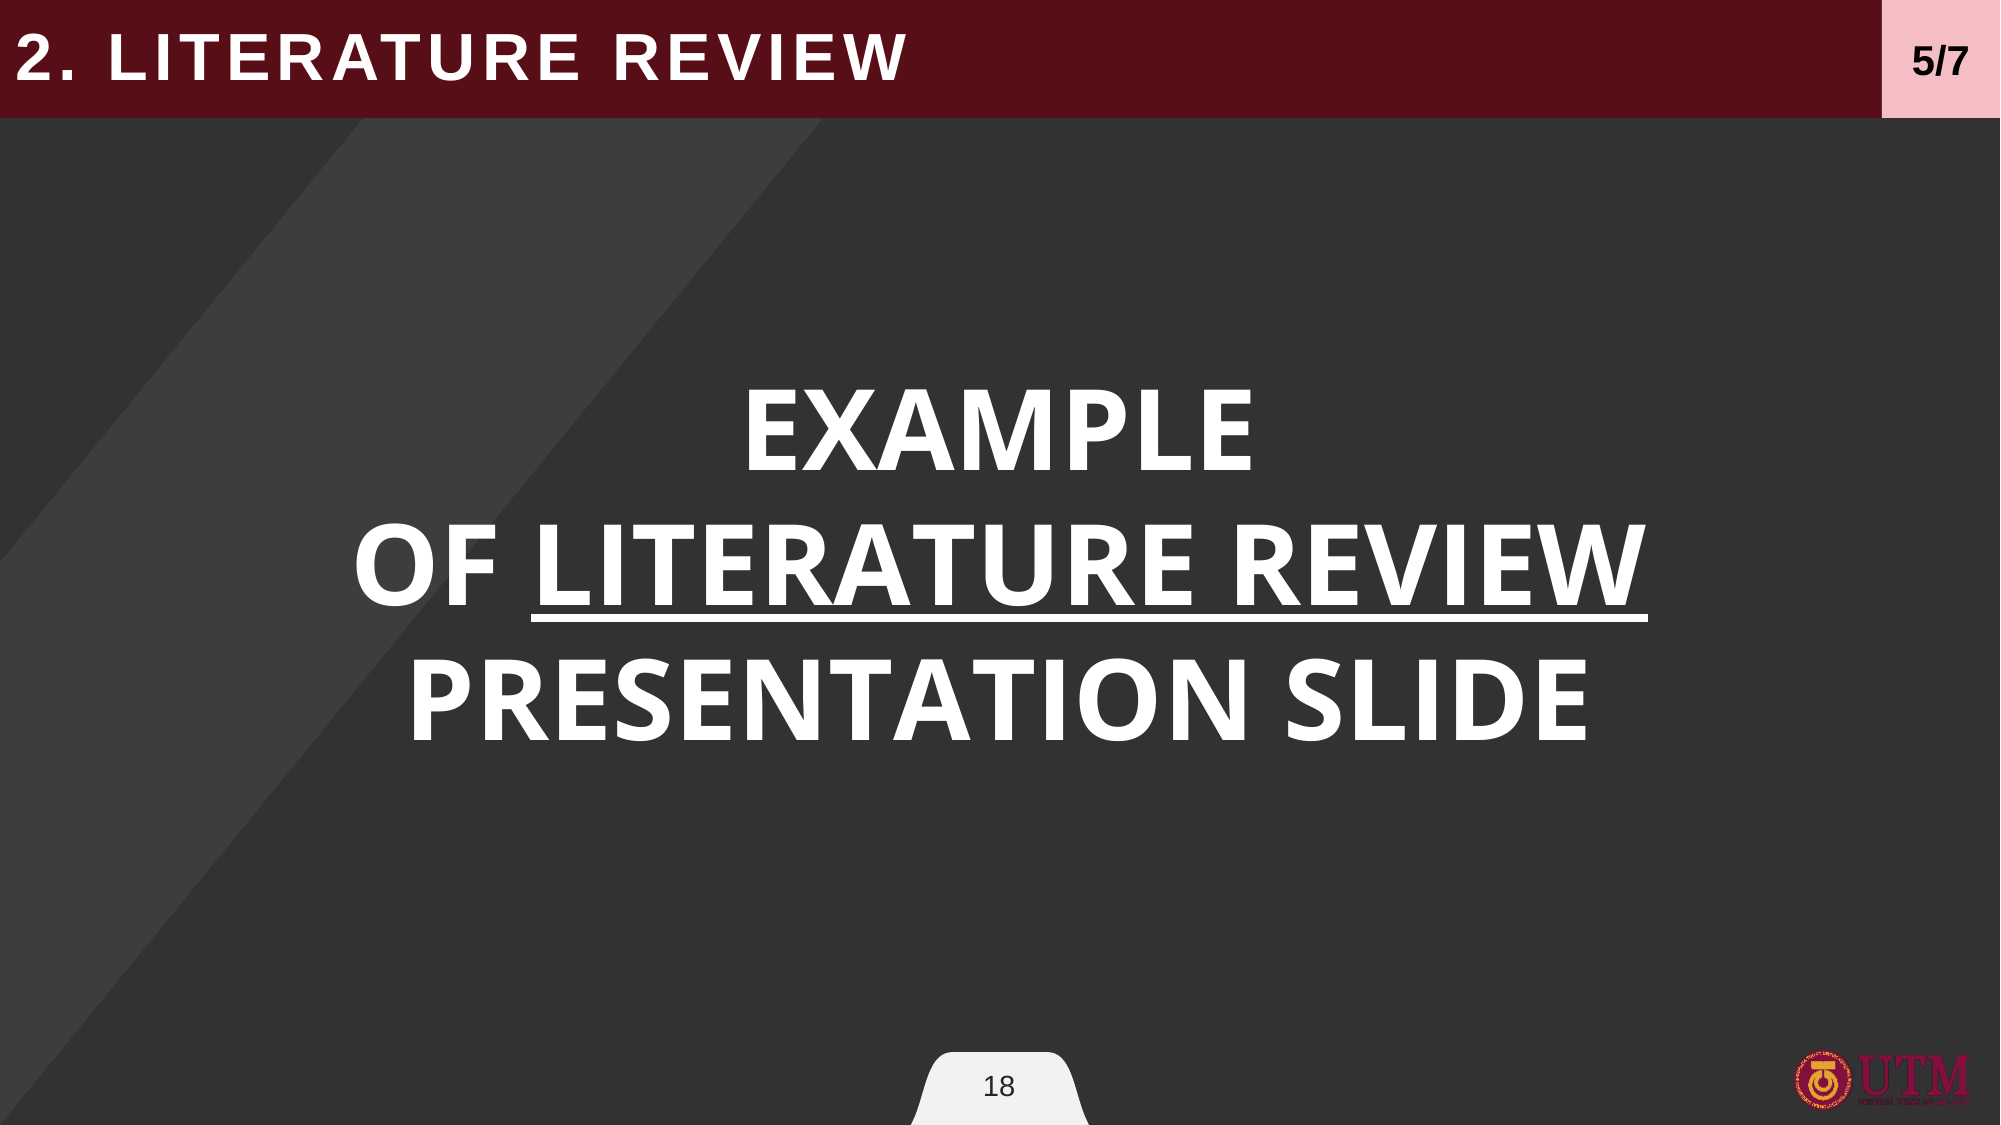

# 2. LITERATURE REVIEW
5/7
EXAMPLE
OF LITERATURE REVIEW PRESENTATION SLIDE
18